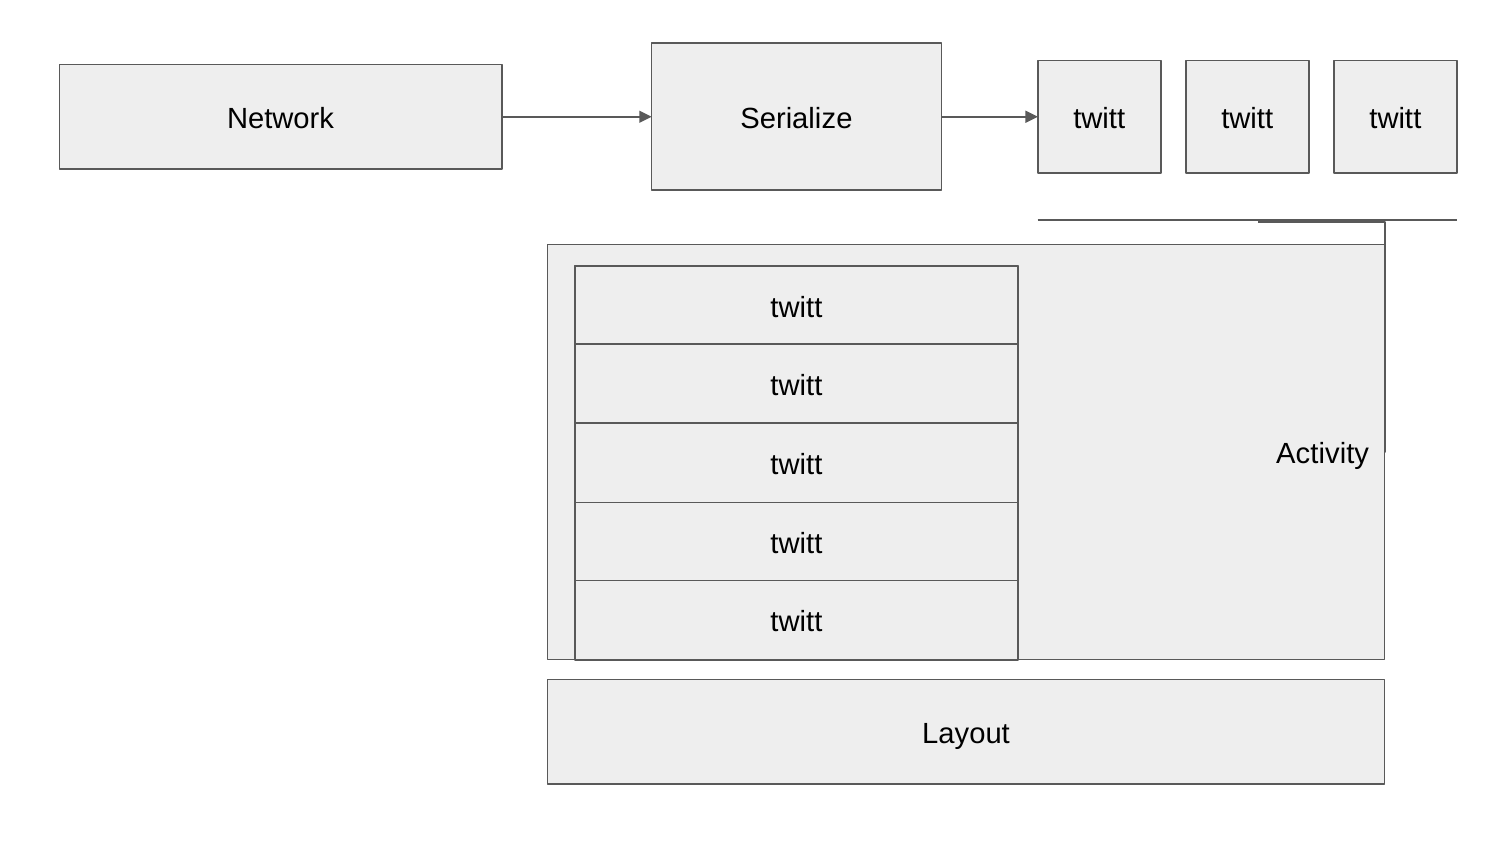

Serialize
twitt
twitt
twitt
Network
Activity

twitt
twitt
twitt
twitt
twitt
Layout